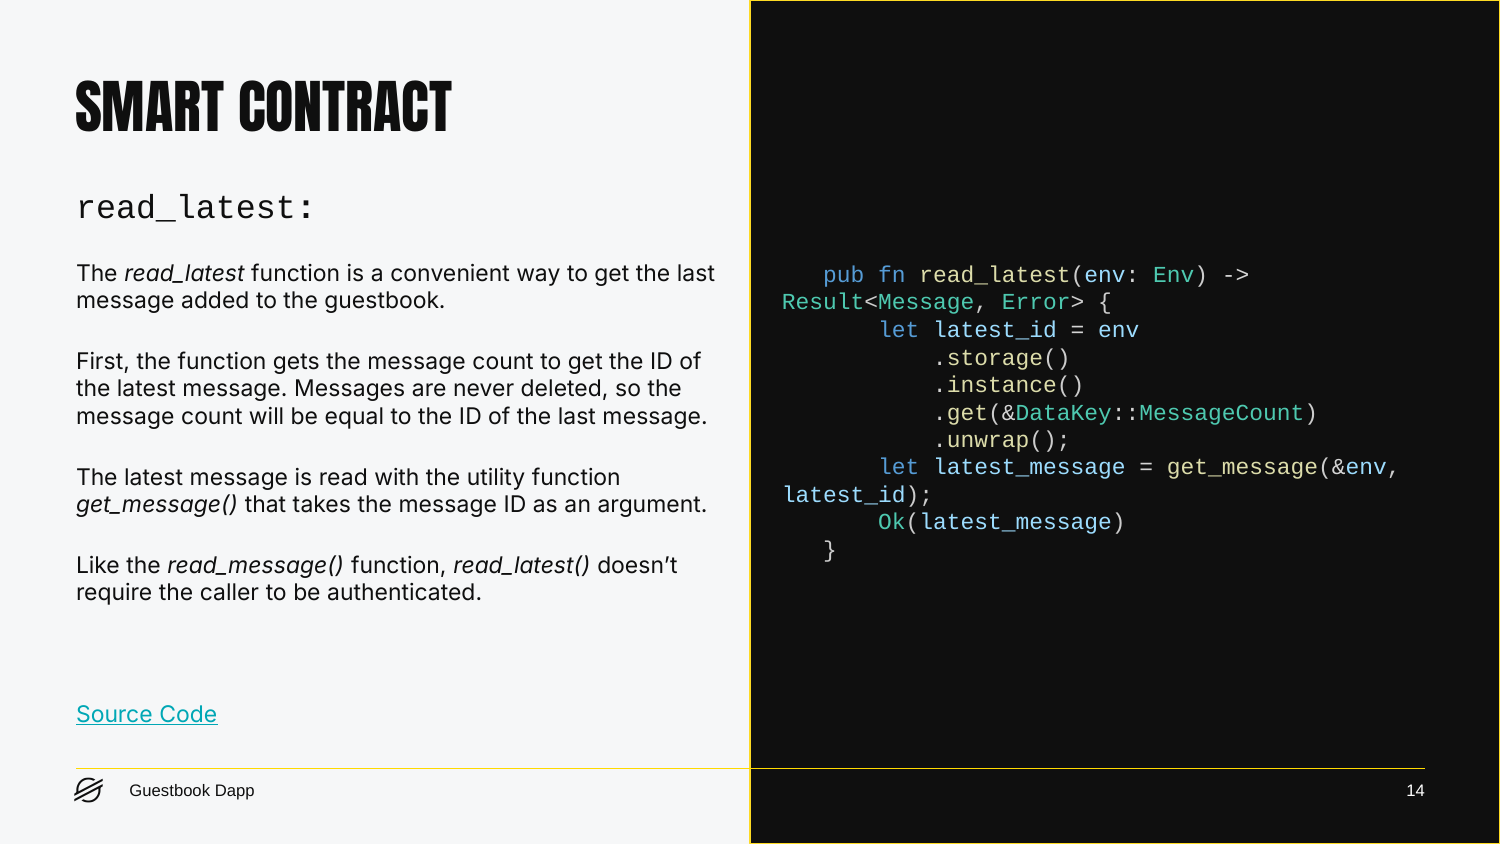

# SMART CONTRACT
read_latest:
The read_latest function is a convenient way to get the last message added to the guestbook.
First, the function gets the message count to get the ID of the latest message. Messages are never deleted, so the message count will be equal to the ID of the last message.
The latest message is read with the utility function get_message() that takes the message ID as an argument.
Like the read_message() function, read_latest() doesn’t require the caller to be authenticated.

Source Code
   pub fn read_latest(env: Env) -> Result<Message, Error> {
       let latest_id = env
           .storage()
           .instance()
           .get(&DataKey::MessageCount)
           .unwrap();
       let latest_message = get_message(&env, latest_id);
       Ok(latest_message)
   }
14
Guestbook Dapp